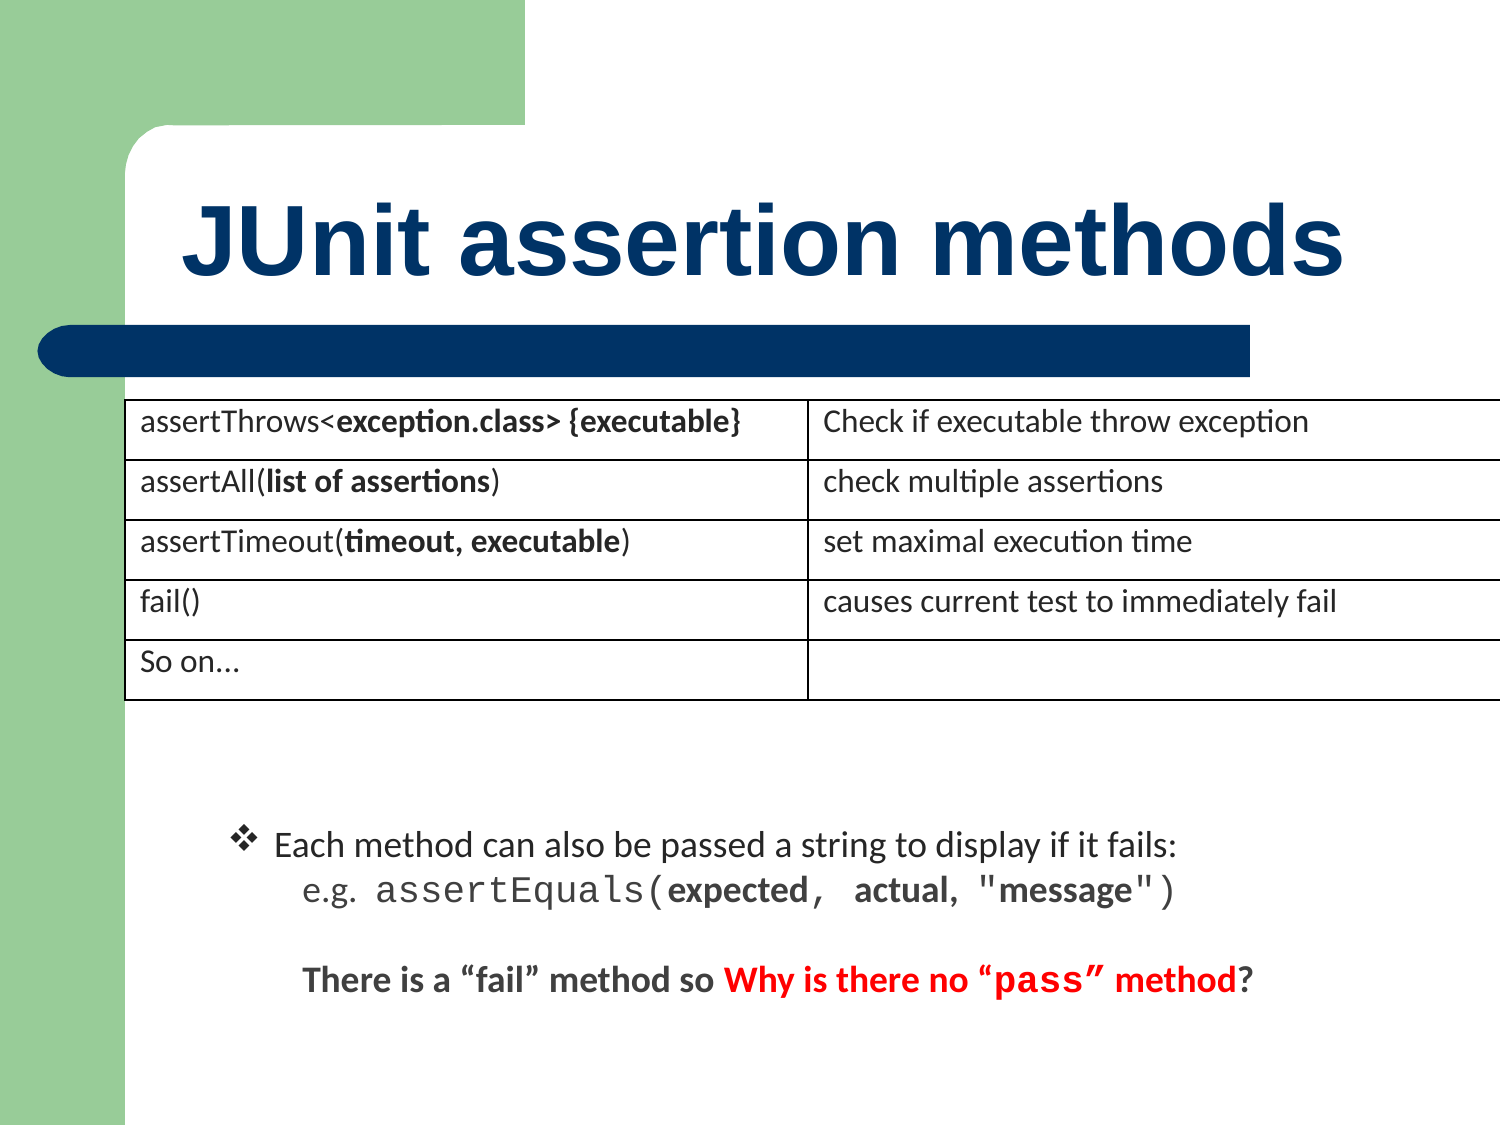

# JUnit assertion methods
| assertThrows<exception.class> {executable} | Check if executable throw exception |
| --- | --- |
| assertAll(list of assertions) | check multiple assertions |
| assertTimeout(timeout, executable) | set maximal execution time |
| fail() | causes current test to immediately fail |
| So on... |  |
Each method can also be passed a string to display if it fails:
e.g.  assertEquals(expected, actual,  "message")

There is a “fail” method so Why is there no “pass” method?